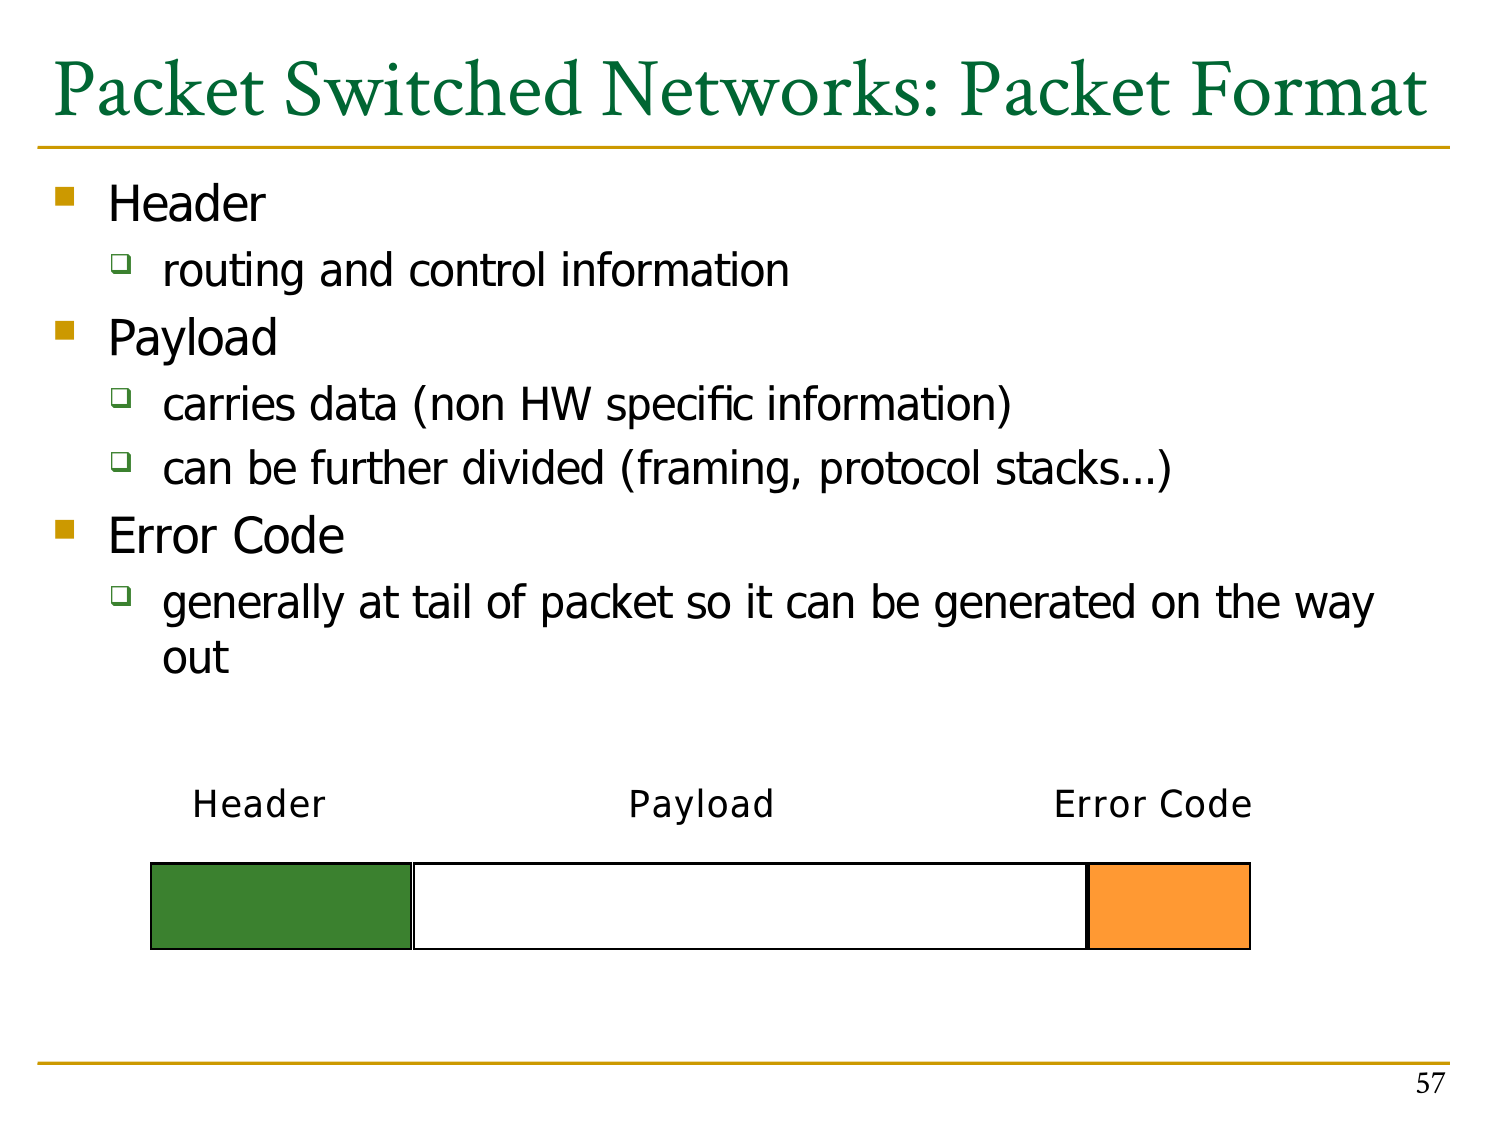

# Packet Switched Networks: Packet Format
Header
routing and control information
Payload
carries data (non HW specific information)
can be further divided (framing, protocol stacks…)
Error Code
generally at tail of packet so it can be generated on the way out

Header
Payload
Error Code

57